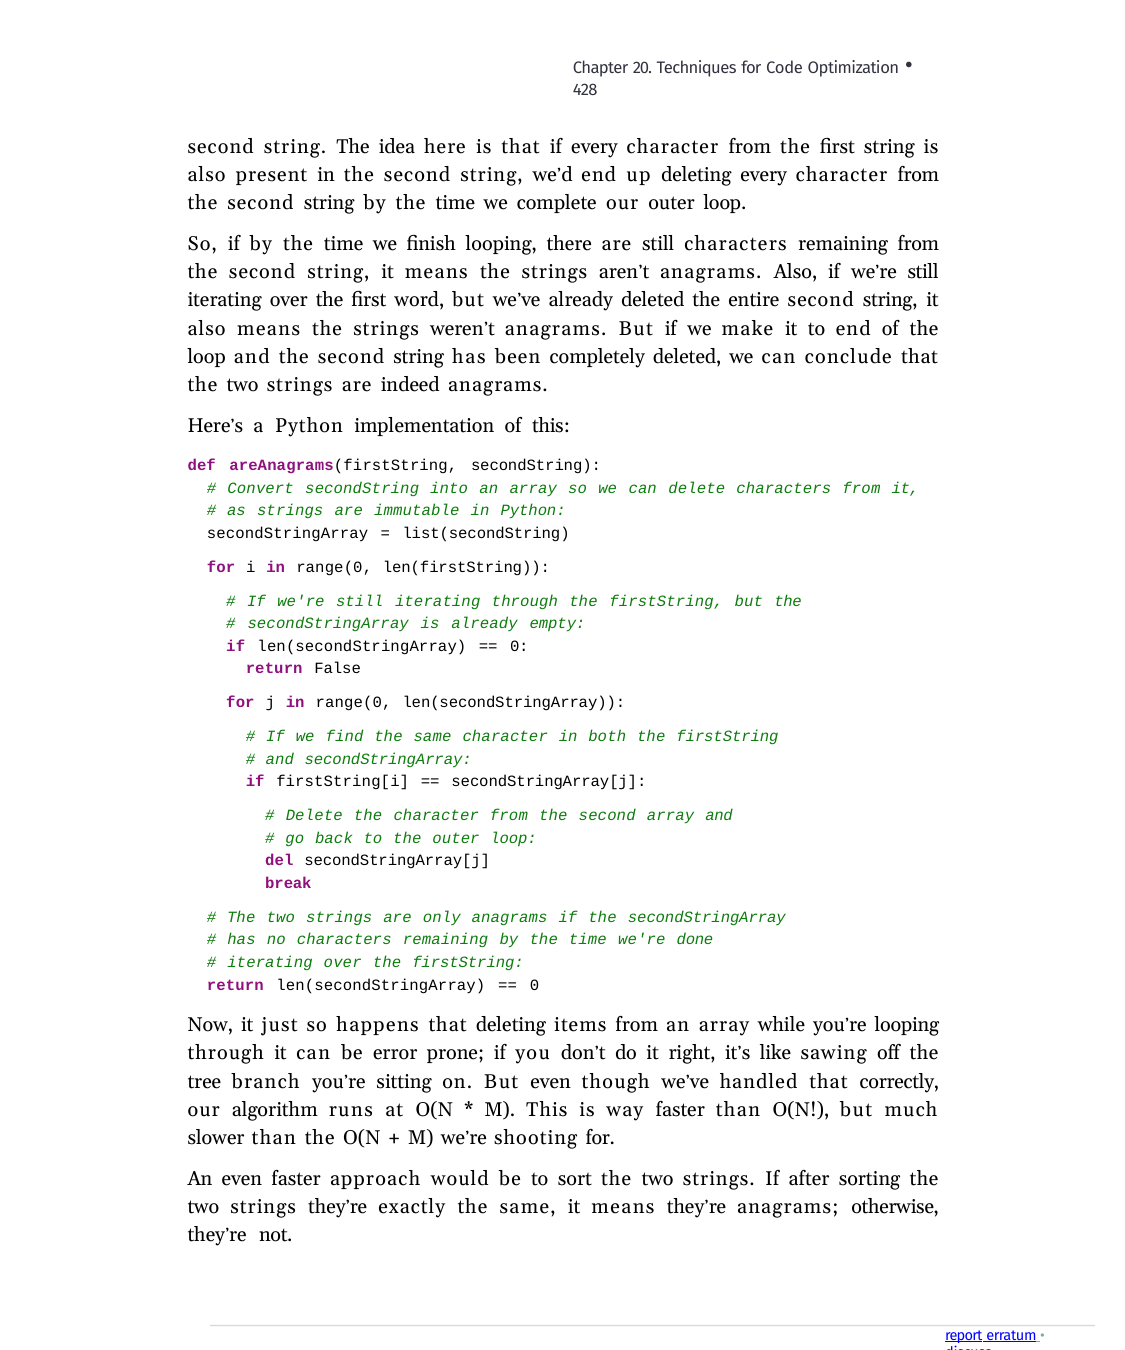

Chapter 20. Techniques for Code Optimization • 428

second string. The idea here is that if every character from the first string is also present in the second string, we’d end up deleting every character from the second string by the time we complete our outer loop.
So, if by the time we finish looping, there are still characters remaining from the second string, it means the strings aren’t anagrams. Also, if we’re still iterating over the first word, but we’ve already deleted the entire second string, it also means the strings weren’t anagrams. But if we make it to end of the loop and the second string has been completely deleted, we can conclude that the two strings are indeed anagrams.
Here’s a Python implementation of this:
def areAnagrams(firstString, secondString):
# Convert secondString into an array so we can delete characters from it, # as strings are immutable in Python:
secondStringArray = list(secondString)
for i in range(0, len(firstString)):
# If we're still iterating through the firstString, but the # secondStringArray is already empty:
if len(secondStringArray) == 0:
return False
for j in range(0, len(secondStringArray)):
# If we find the same character in both the firstString # and secondStringArray:
if firstString[i] == secondStringArray[j]:
# Delete the character from the second array and # go back to the outer loop:
del secondStringArray[j]
break
# The two strings are only anagrams if the secondStringArray # has no characters remaining by the time we're done
# iterating over the firstString:
return len(secondStringArray) == 0
Now, it just so happens that deleting items from an array while you’re looping through it can be error prone; if you don’t do it right, it’s like sawing off the tree branch you’re sitting on. But even though we’ve handled that correctly, our algorithm runs at O(N * M). This is way faster than O(N!), but much slower than the O(N + M) we’re shooting for.
An even faster approach would be to sort the two strings. If after sorting the two strings they’re exactly the same, it means they’re anagrams; otherwise, they’re not.
report erratum • discuss